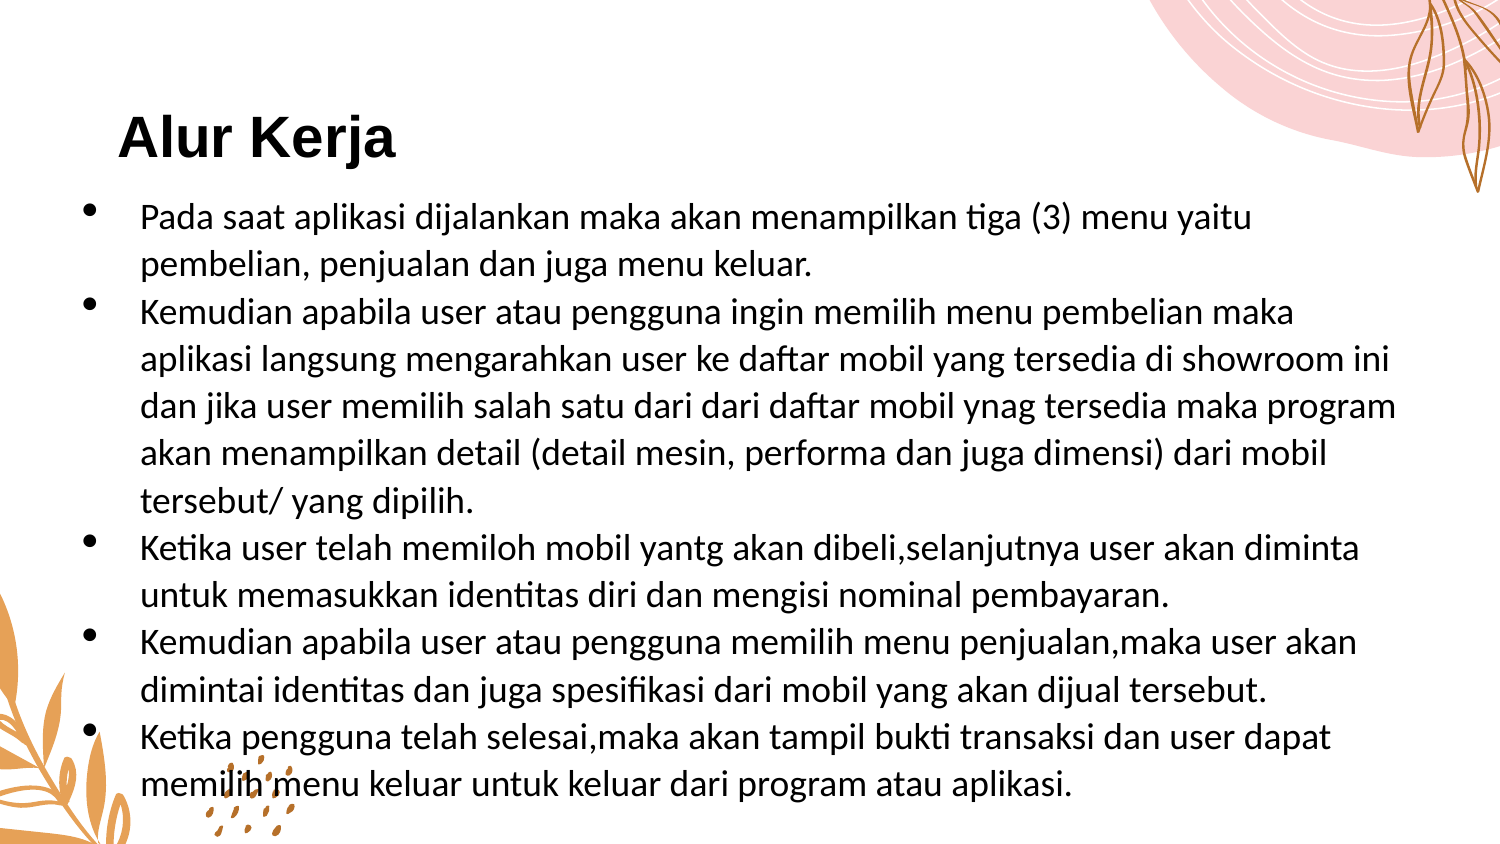

# Alur Kerja
Pada saat aplikasi dijalankan maka akan menampilkan tiga (3) menu yaitu pembelian, penjualan dan juga menu keluar.
Kemudian apabila user atau pengguna ingin memilih menu pembelian maka aplikasi langsung mengarahkan user ke daftar mobil yang tersedia di showroom ini dan jika user memilih salah satu dari dari daftar mobil ynag tersedia maka program akan menampilkan detail (detail mesin, performa dan juga dimensi) dari mobil tersebut/ yang dipilih.
Ketika user telah memiloh mobil yantg akan dibeli,selanjutnya user akan diminta untuk memasukkan identitas diri dan mengisi nominal pembayaran.
Kemudian apabila user atau pengguna memilih menu penjualan,maka user akan dimintai identitas dan juga spesifikasi dari mobil yang akan dijual tersebut.
Ketika pengguna telah selesai,maka akan tampil bukti transaksi dan user dapat memilih menu keluar untuk keluar dari program atau aplikasi.